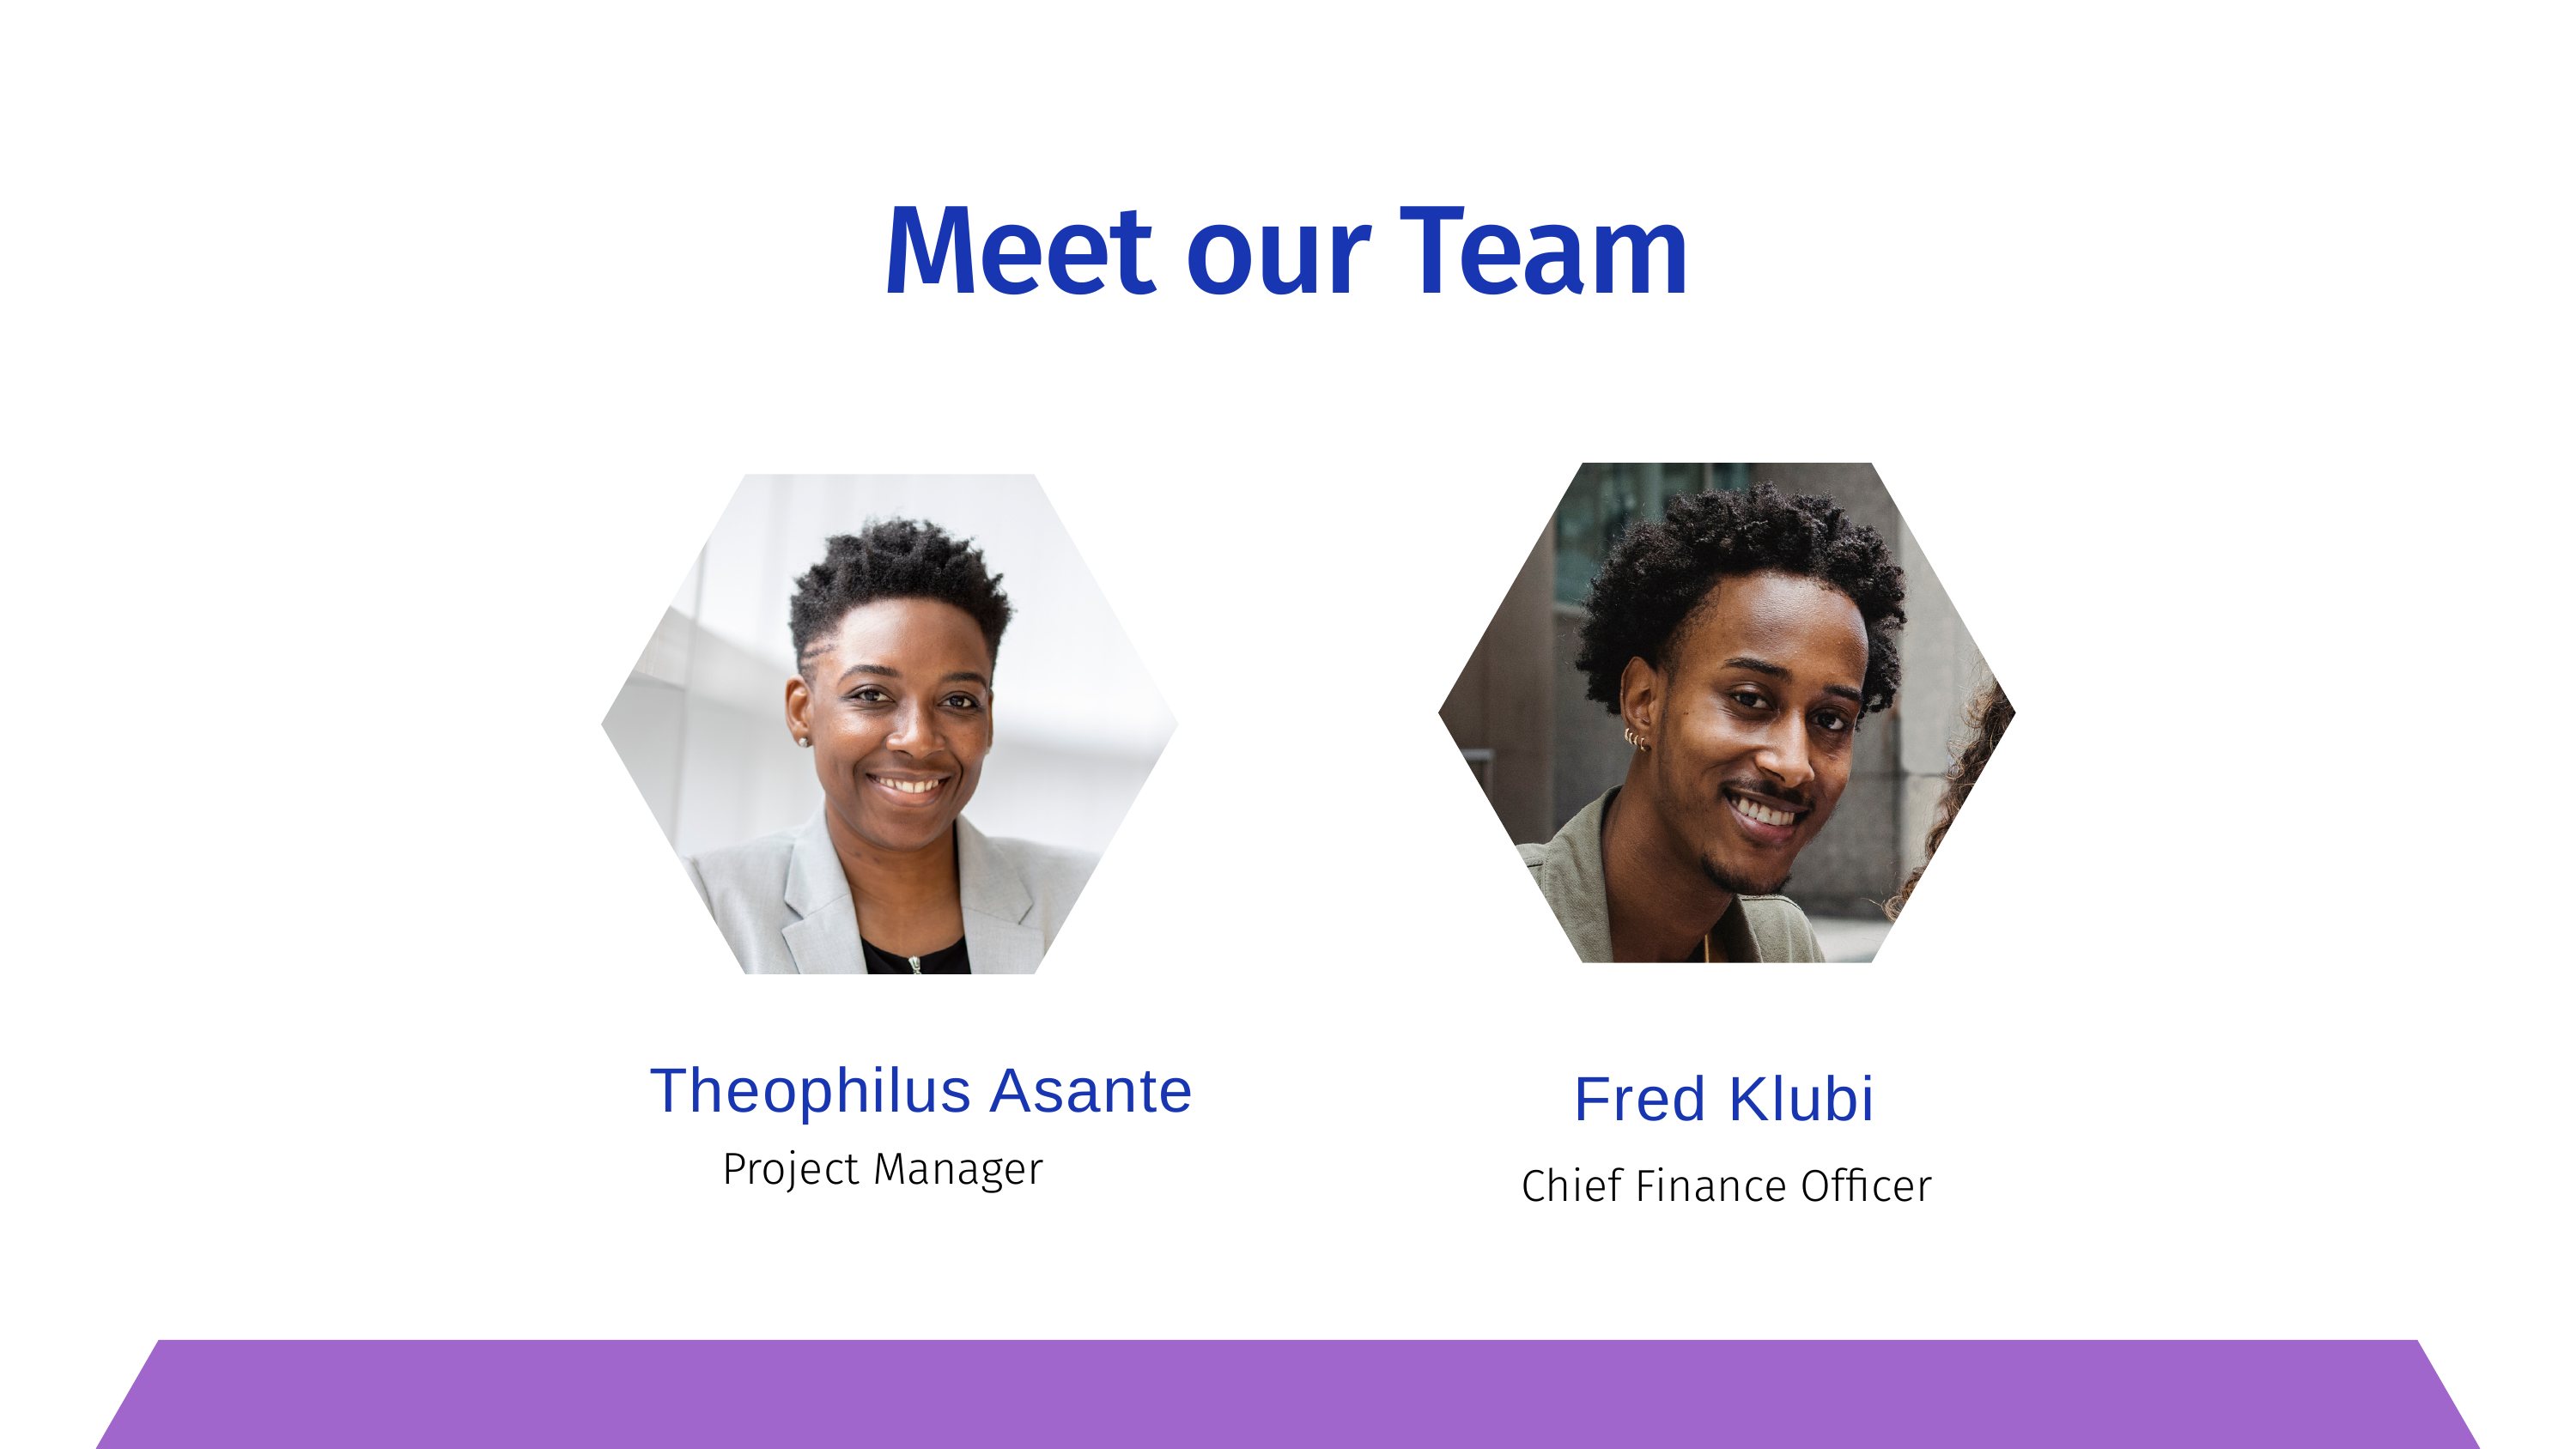

Meet our Team

Theophilus Asante
Project Manager
Fred Klubi
Chief Finance Officer